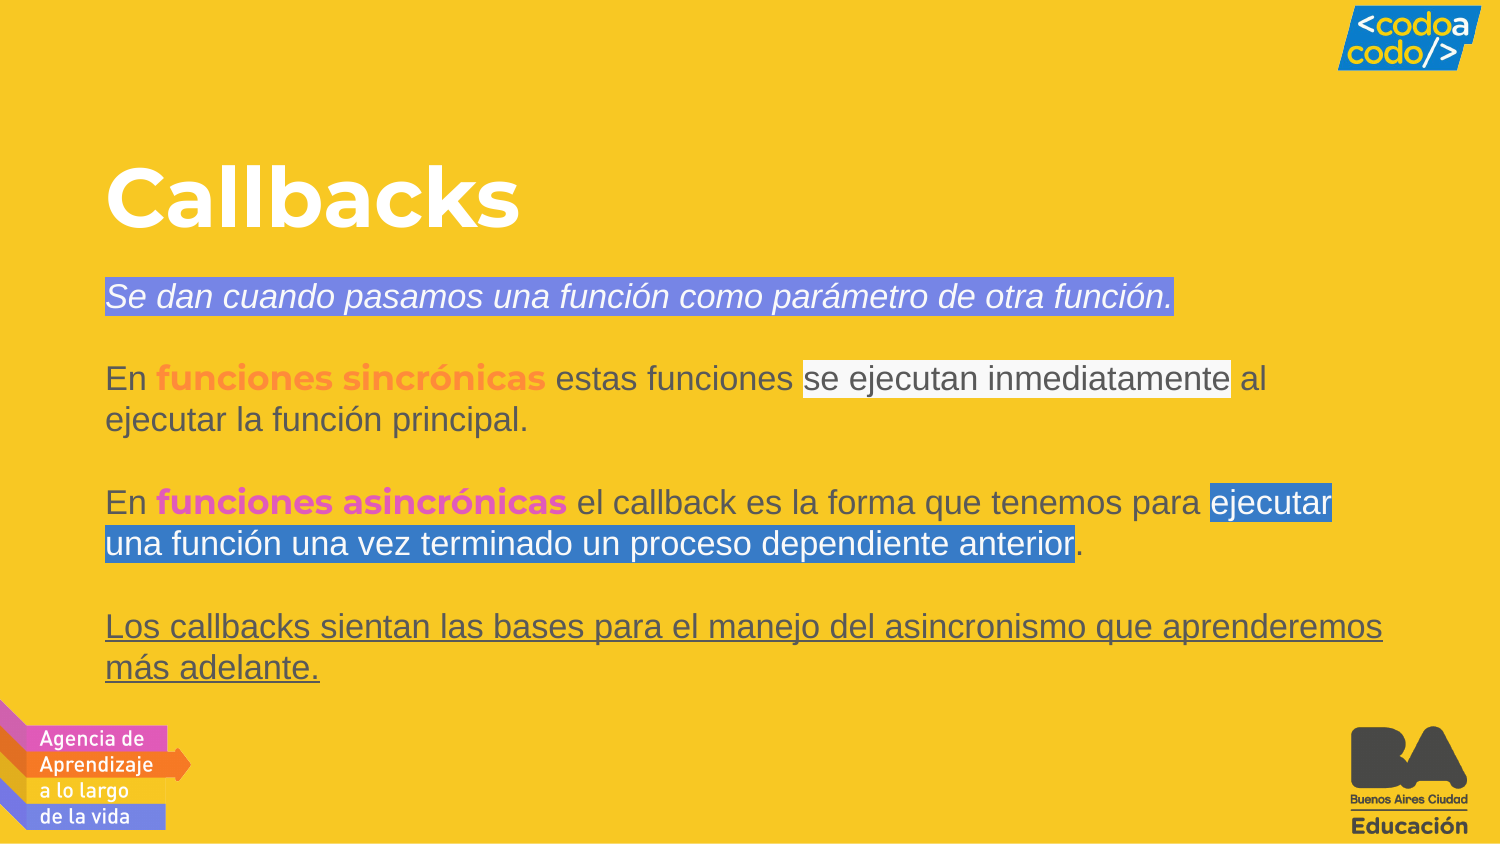

# Callbacks
Se dan cuando pasamos una función como parámetro de otra función.

En funciones sincrónicas estas funciones se ejecutan inmediatamente al ejecutar la función principal.

En funciones asincrónicas el callback es la forma que tenemos para ejecutar una función una vez terminado un proceso dependiente anterior.

Los callbacks sientan las bases para el manejo del asincronismo que aprenderemos más adelante.